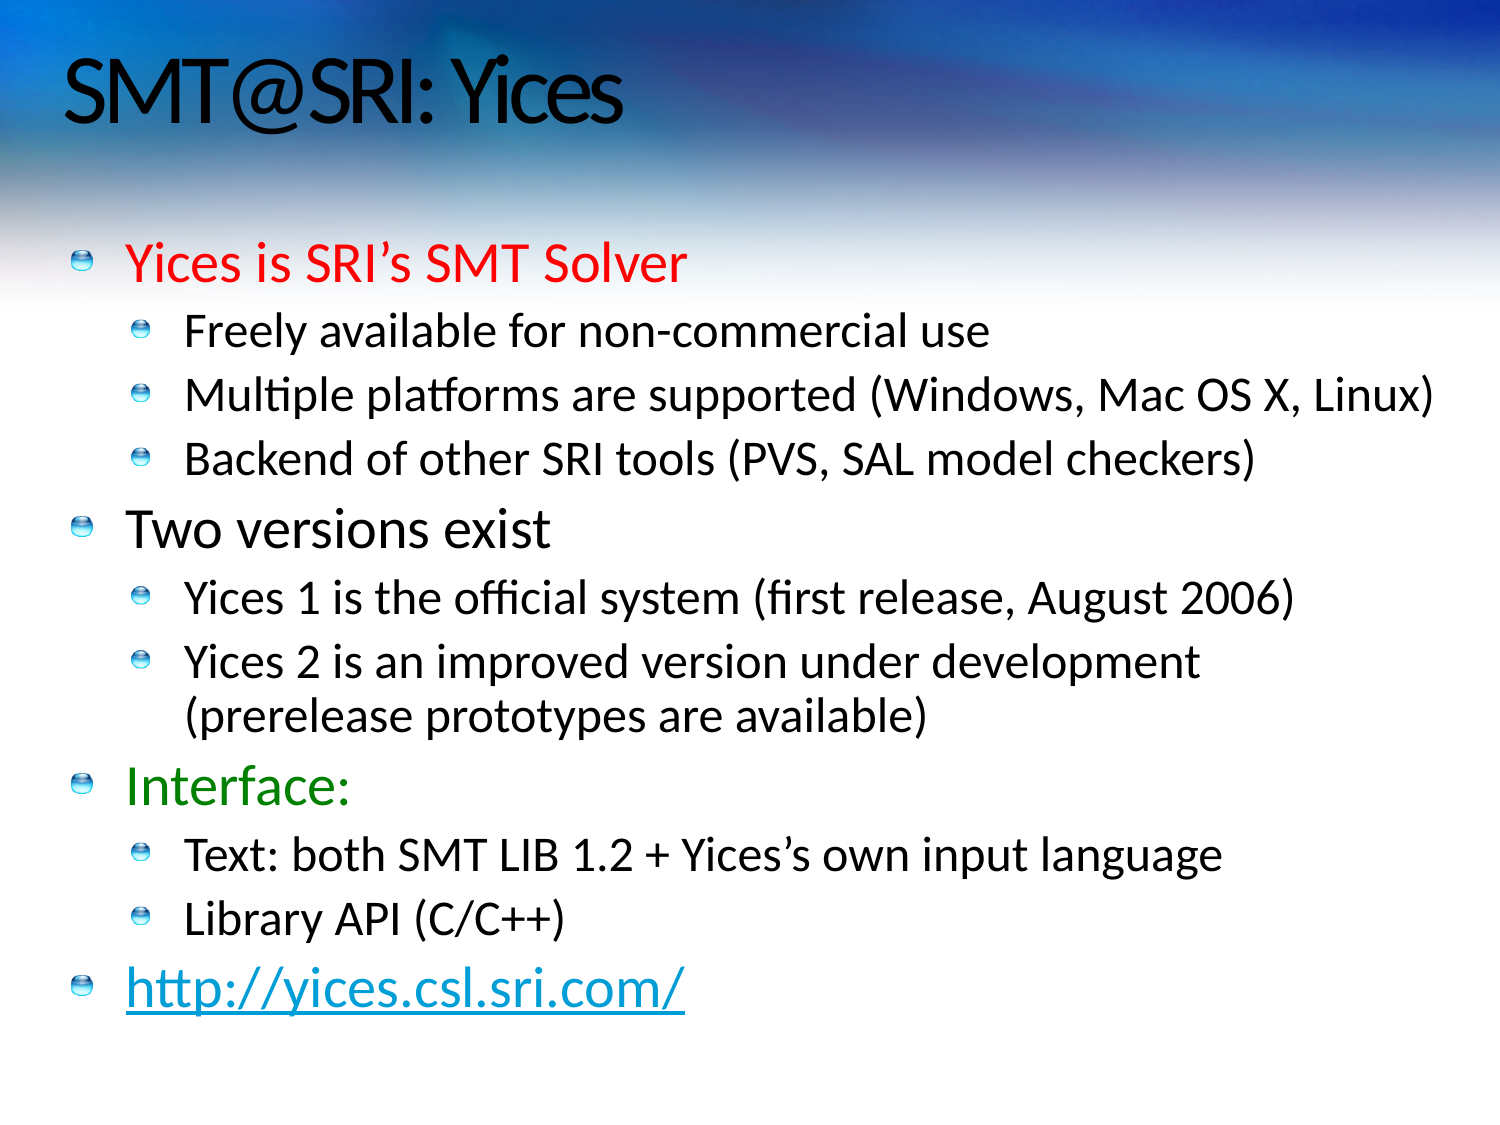

# SMT@SRI: Yices
Yices is SRI’s SMT Solver
Freely available for non-commercial use
Multiple platforms are supported (Windows, Mac OS X, Linux)
Backend of other SRI tools (PVS, SAL model checkers)
Two versions exist
Yices 1 is the official system (first release, August 2006)
Yices 2 is an improved version under development (prerelease prototypes are available)
Interface:
Text: both SMT LIB 1.2 + Yices’s own input language
Library API (C/C++)
http://yices.csl.sri.com/